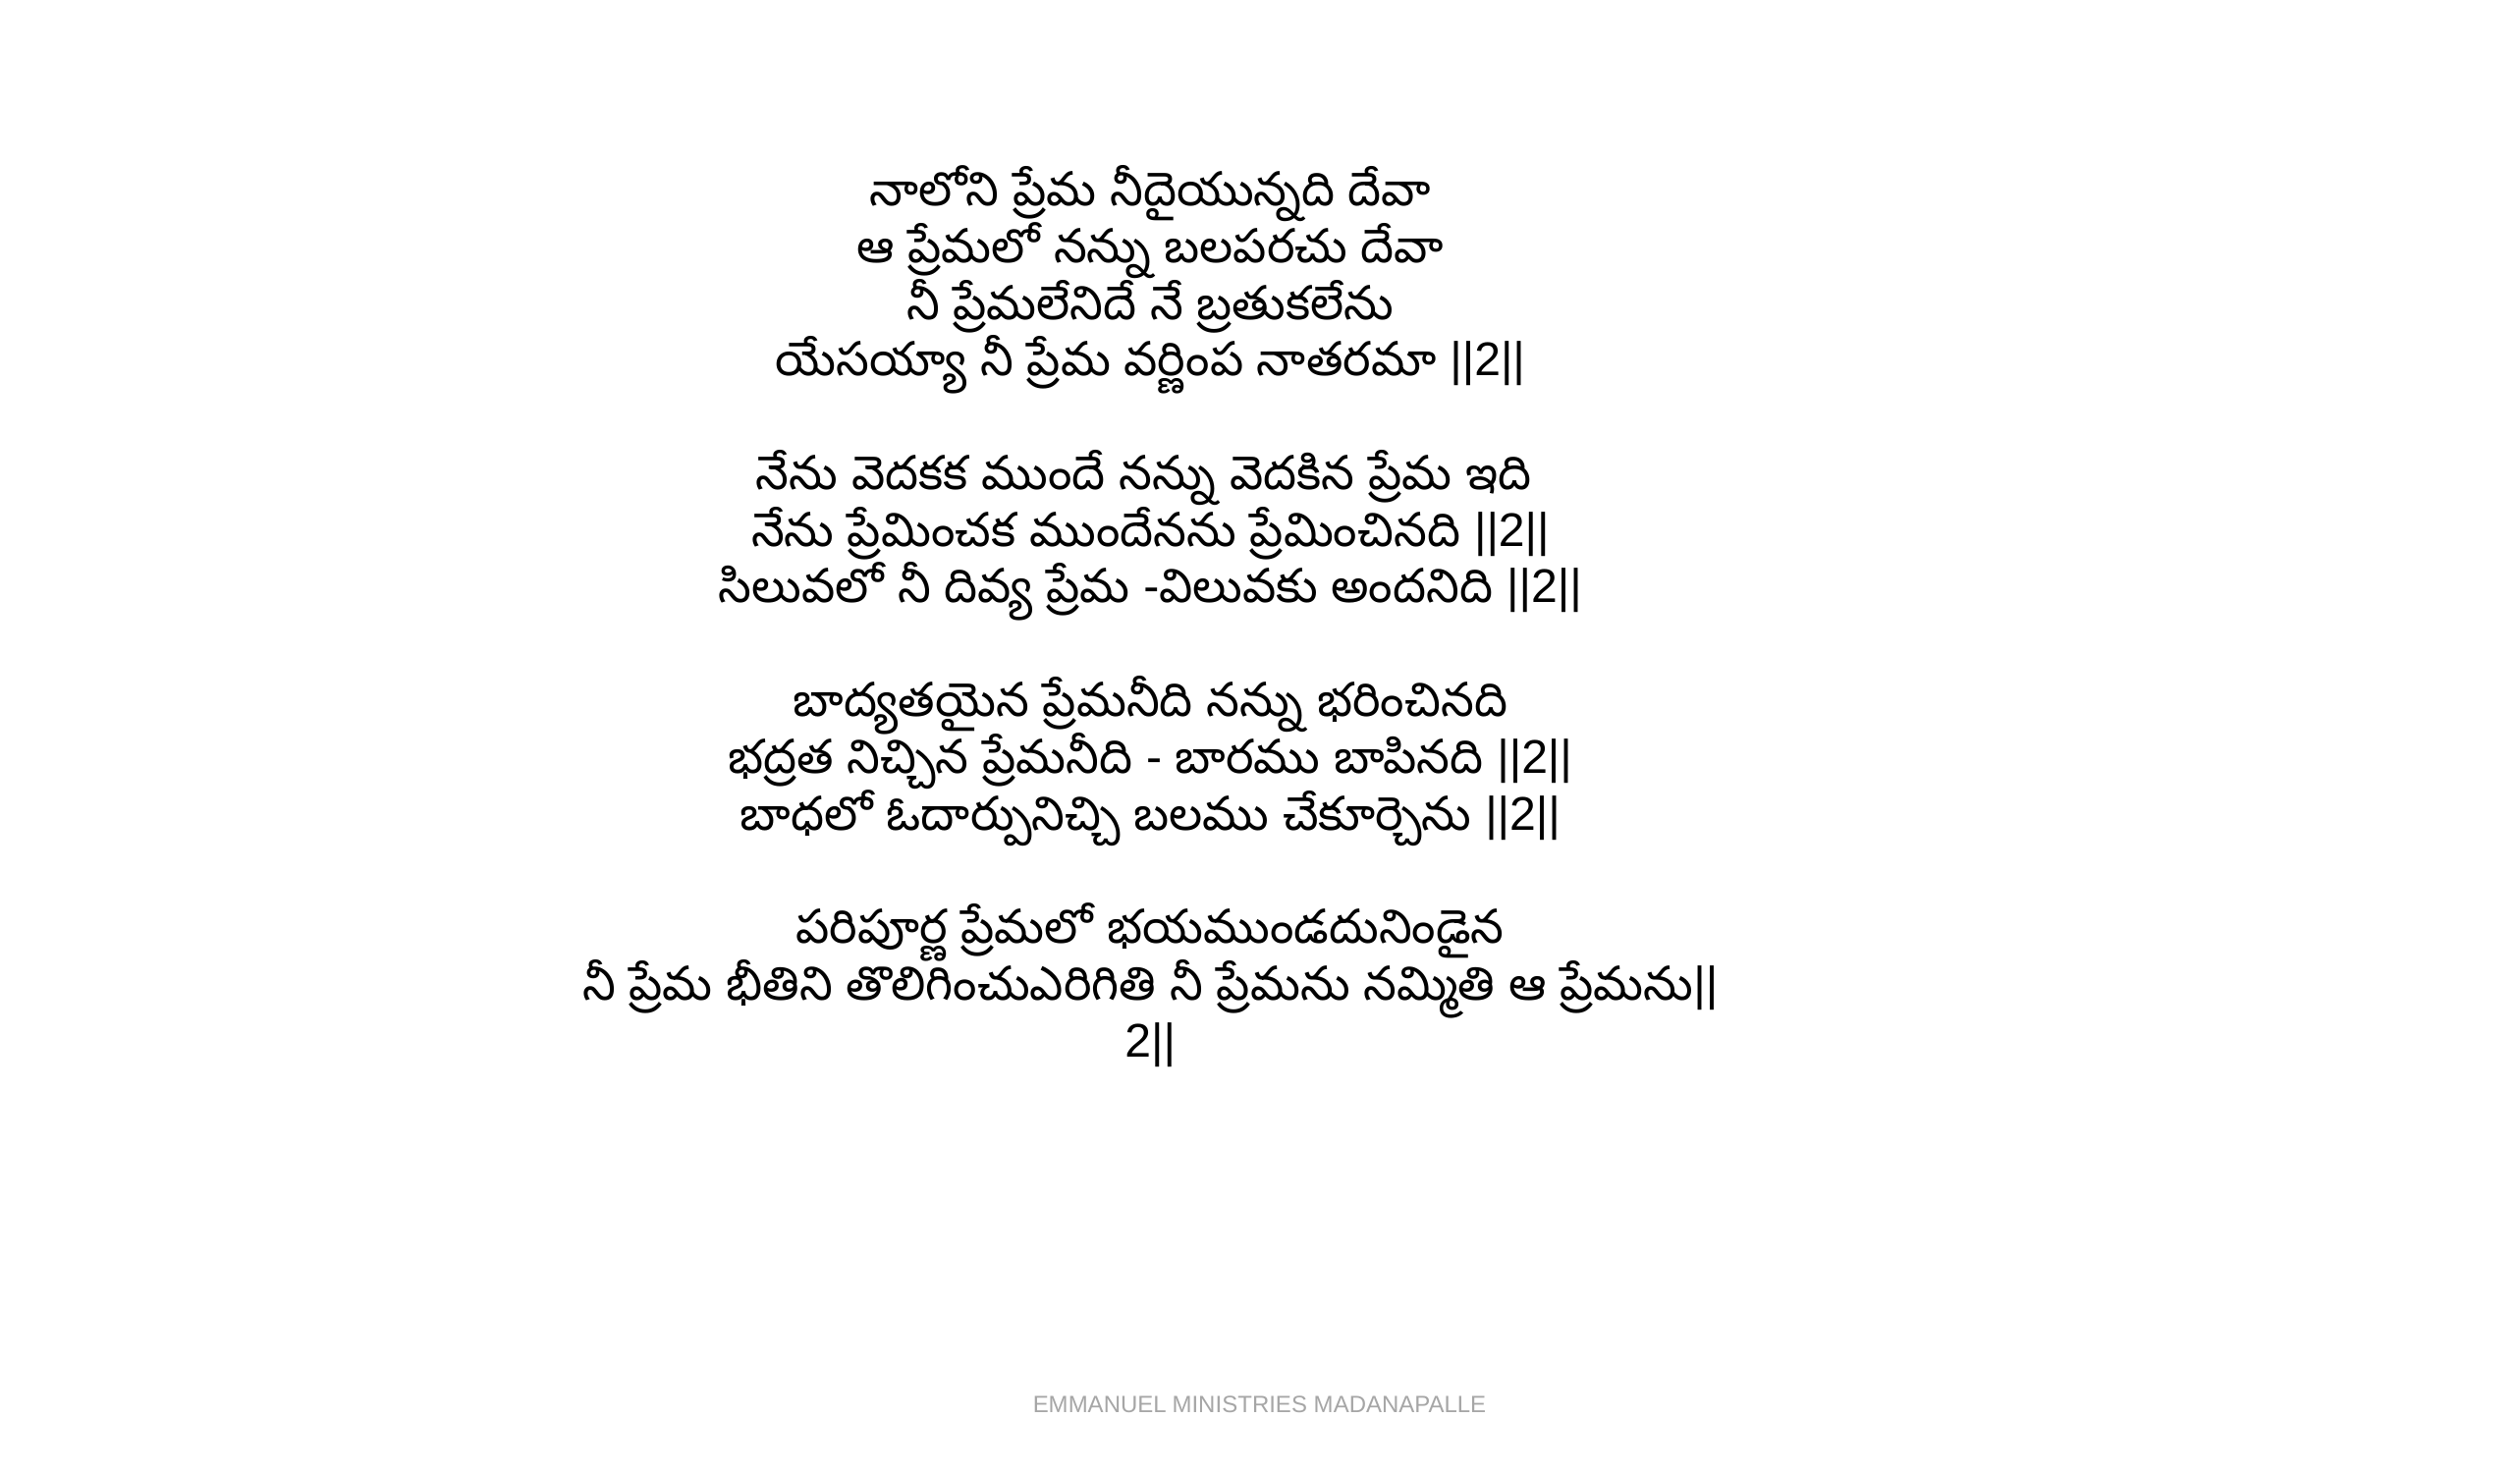

నాలోని ప్రేమ నీదైయున్నది దేవా
ఆ ప్రేమలో నన్ను బలపరచు దేవా
నీ ప్రేమలేనిదే నే బ్రతుకలేను
యేసయ్యా నీ ప్రేమ వర్ణింప నాతరమా ||2||

నేను వెదకక ముందే నన్ను వెదకిన ప్రేమ ఇది
నేను ప్రేమించక ముందేనను ప్రేమించినది ||2||
సిలువలో నీ దివ్య ప్రేమ -విలువకు అందనిది ||2||

బాద్యతయైన ప్రేమనీది నన్ను భరించినది
భద్రత నిచ్చిన ప్రేమనీది - బారము బాపినది ||2||
బాధలో ఓదార్పునిచ్చి బలము చేకూర్చెను ||2||

పరిపూర్ణ ప్రేమలో భయముండదునిండైన
నీ ప్రేమ భీతిని తొలిగించుఎరిగితి నీ ప్రేమను నమ్మితి ఆ ప్రేమను||2||